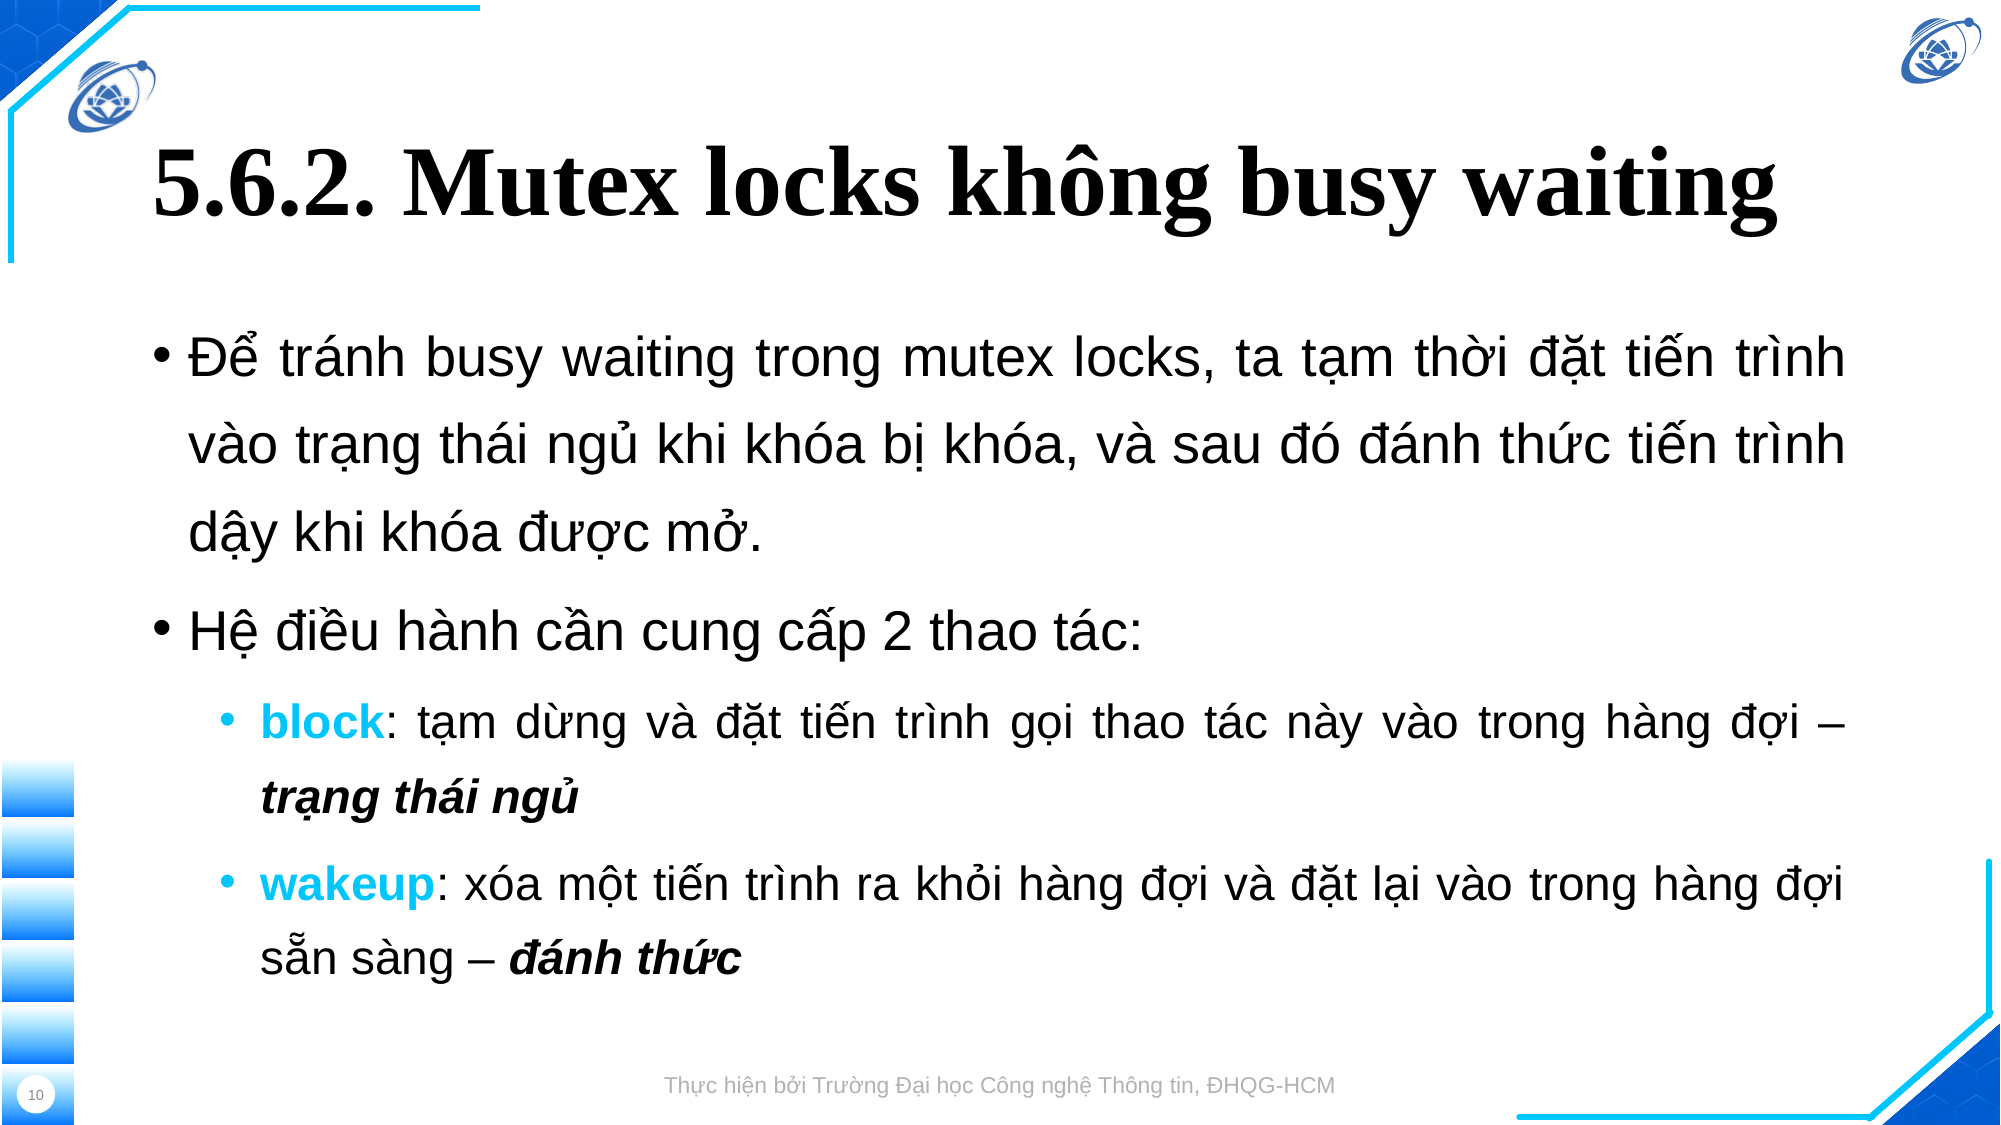

# 5.6.2. Mutex locks không busy waiting
Để tránh busy waiting trong mutex locks, ta tạm thời đặt tiến trình vào trạng thái ngủ khi khóa bị khóa, và sau đó đánh thức tiến trình dậy khi khóa được mở.
Hệ điều hành cần cung cấp 2 thao tác:
block: tạm dừng và đặt tiến trình gọi thao tác này vào trong hàng đợi – trạng thái ngủ
wakeup: xóa một tiến trình ra khỏi hàng đợi và đặt lại vào trong hàng đợi sẵn sàng – đánh thức
Thực hiện bởi Trường Đại học Công nghệ Thông tin, ĐHQG-HCM
10